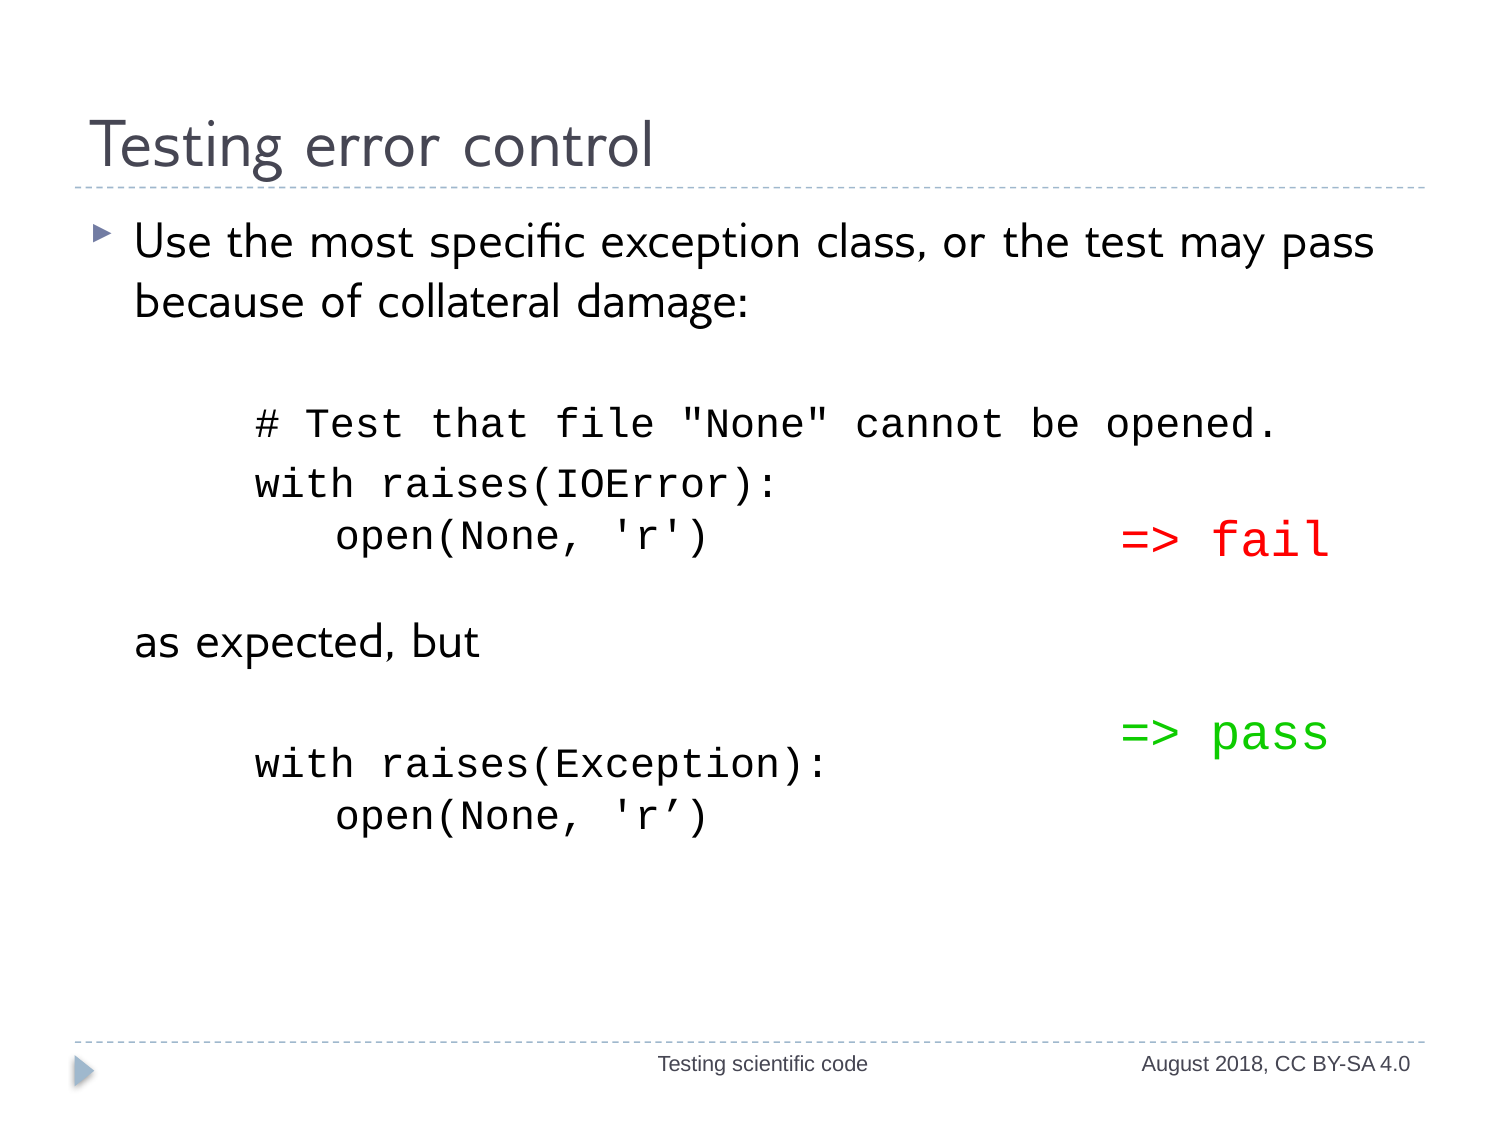

# Testing error control
Use the most specific exception class, or the test may pass because of collateral damage:
    # Test that file "None" cannot be opened.
    with raises(IOError):
        open(None, 'r')
as expected, but
    with raises(Exception):
        open(None, 'r’)

=> fail
=> pass
Testing scientific code
August 2018, CC BY-SA 4.0